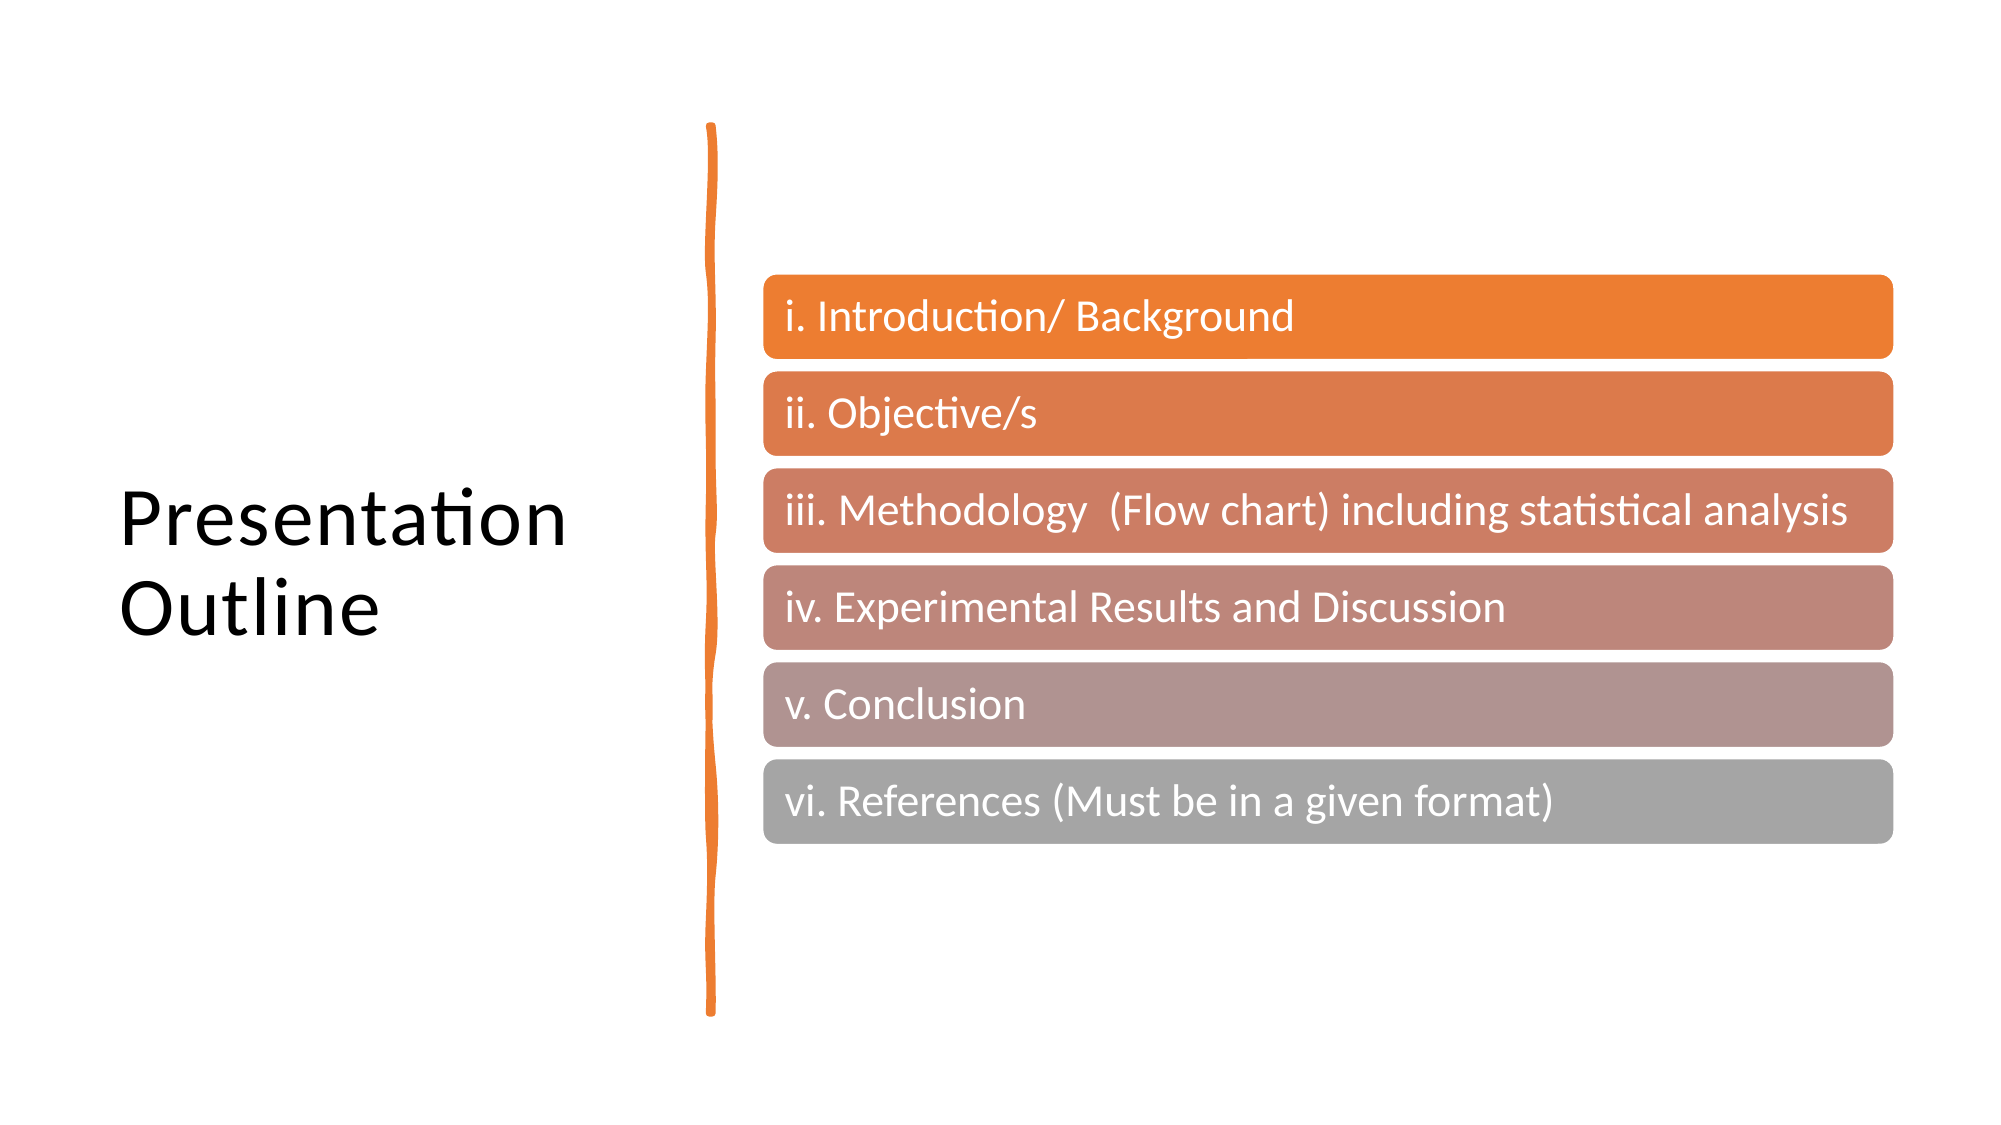

i. Introduction/ Background
ii. Objective/s
iii. Methodology  (Flow chart) including statistical analysis
iv. Experimental Results and Discussion
v. Conclusion
vi. References (Must be in a given format)
Presentation Outline